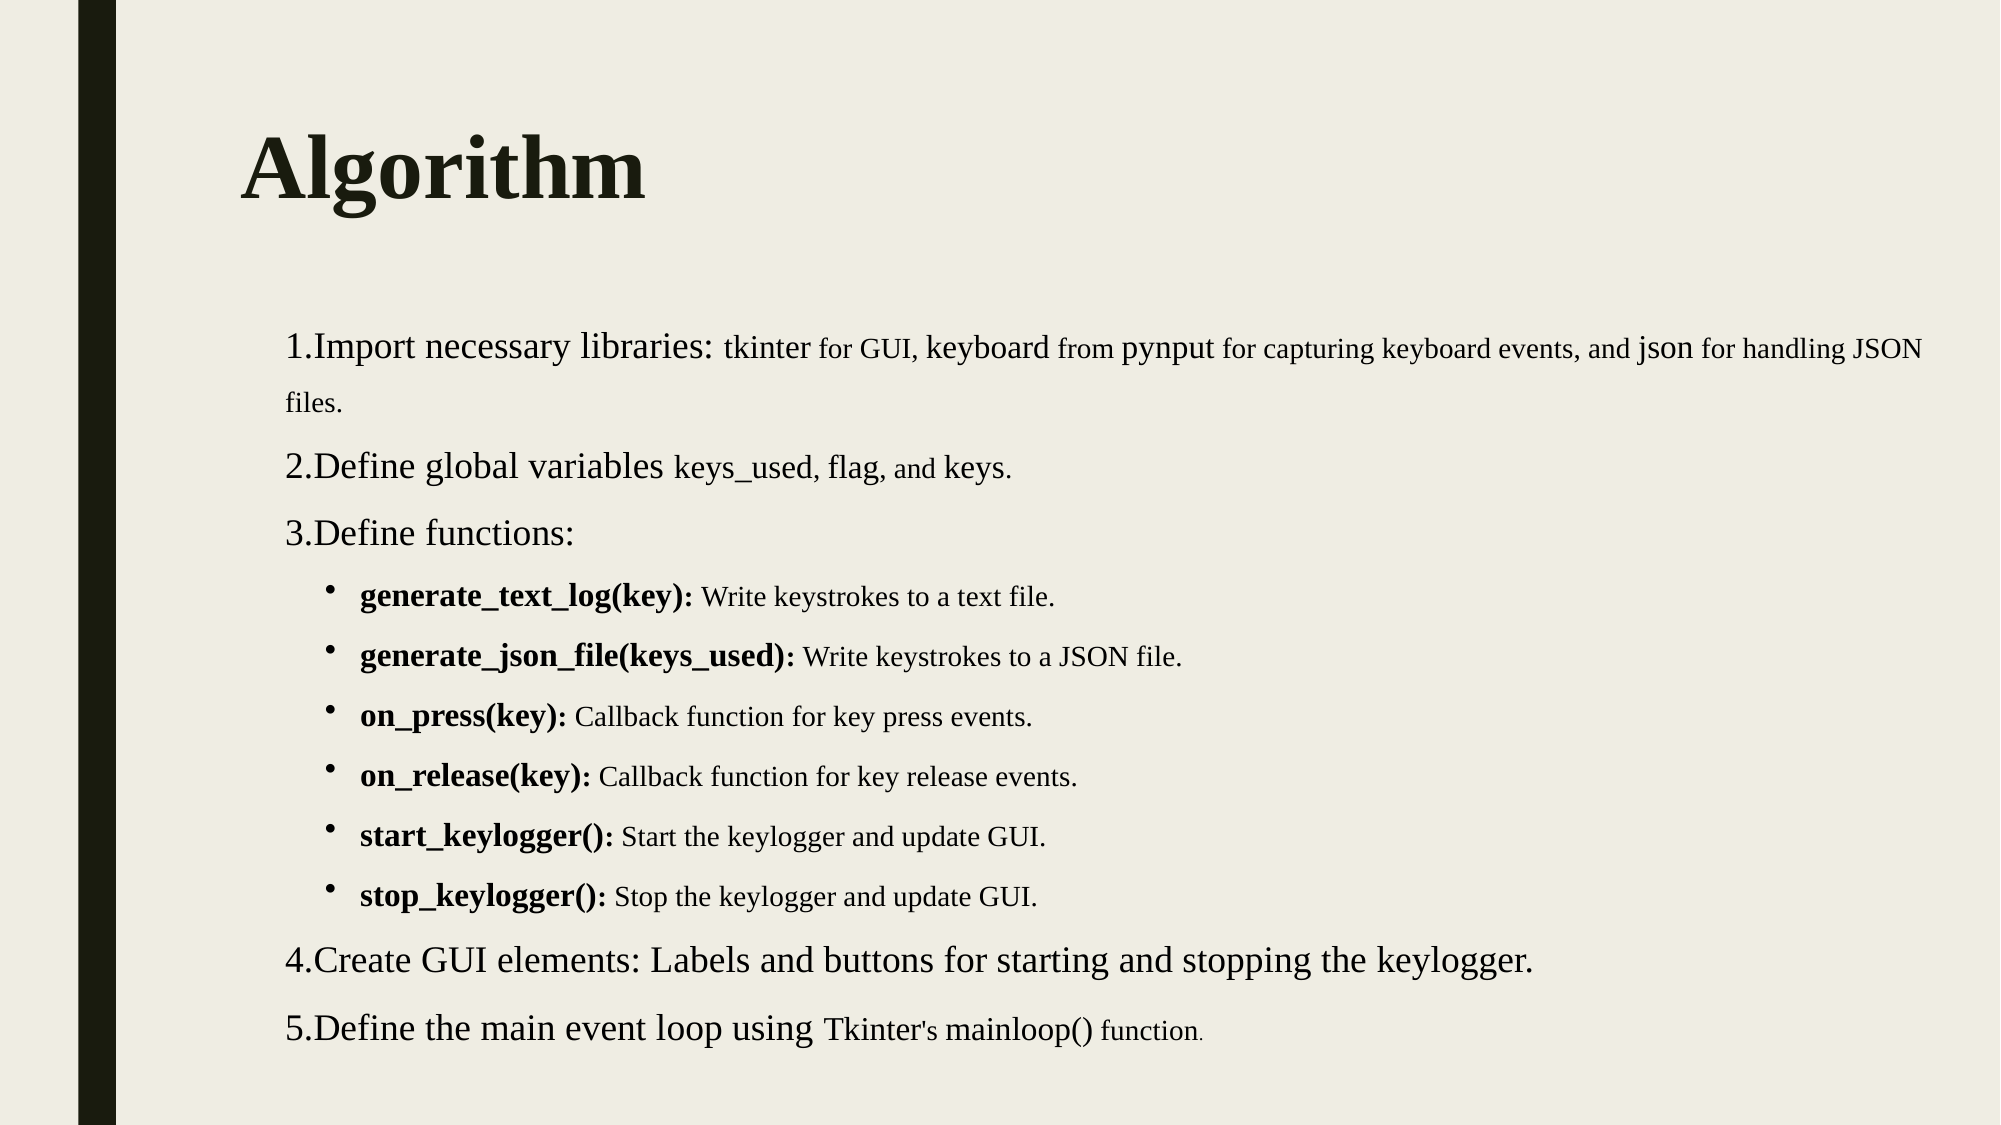

# Algorithm
Import necessary libraries: tkinter for GUI, keyboard from pynput for capturing keyboard events, and json for handling JSON files.
Define global variables keys_used, flag, and keys.
Define functions:
generate_text_log(key): Write keystrokes to a text file.
generate_json_file(keys_used): Write keystrokes to a JSON file.
on_press(key): Callback function for key press events.
on_release(key): Callback function for key release events.
start_keylogger(): Start the keylogger and update GUI.
stop_keylogger(): Stop the keylogger and update GUI.
Create GUI elements: Labels and buttons for starting and stopping the keylogger.
Define the main event loop using Tkinter's mainloop() function.